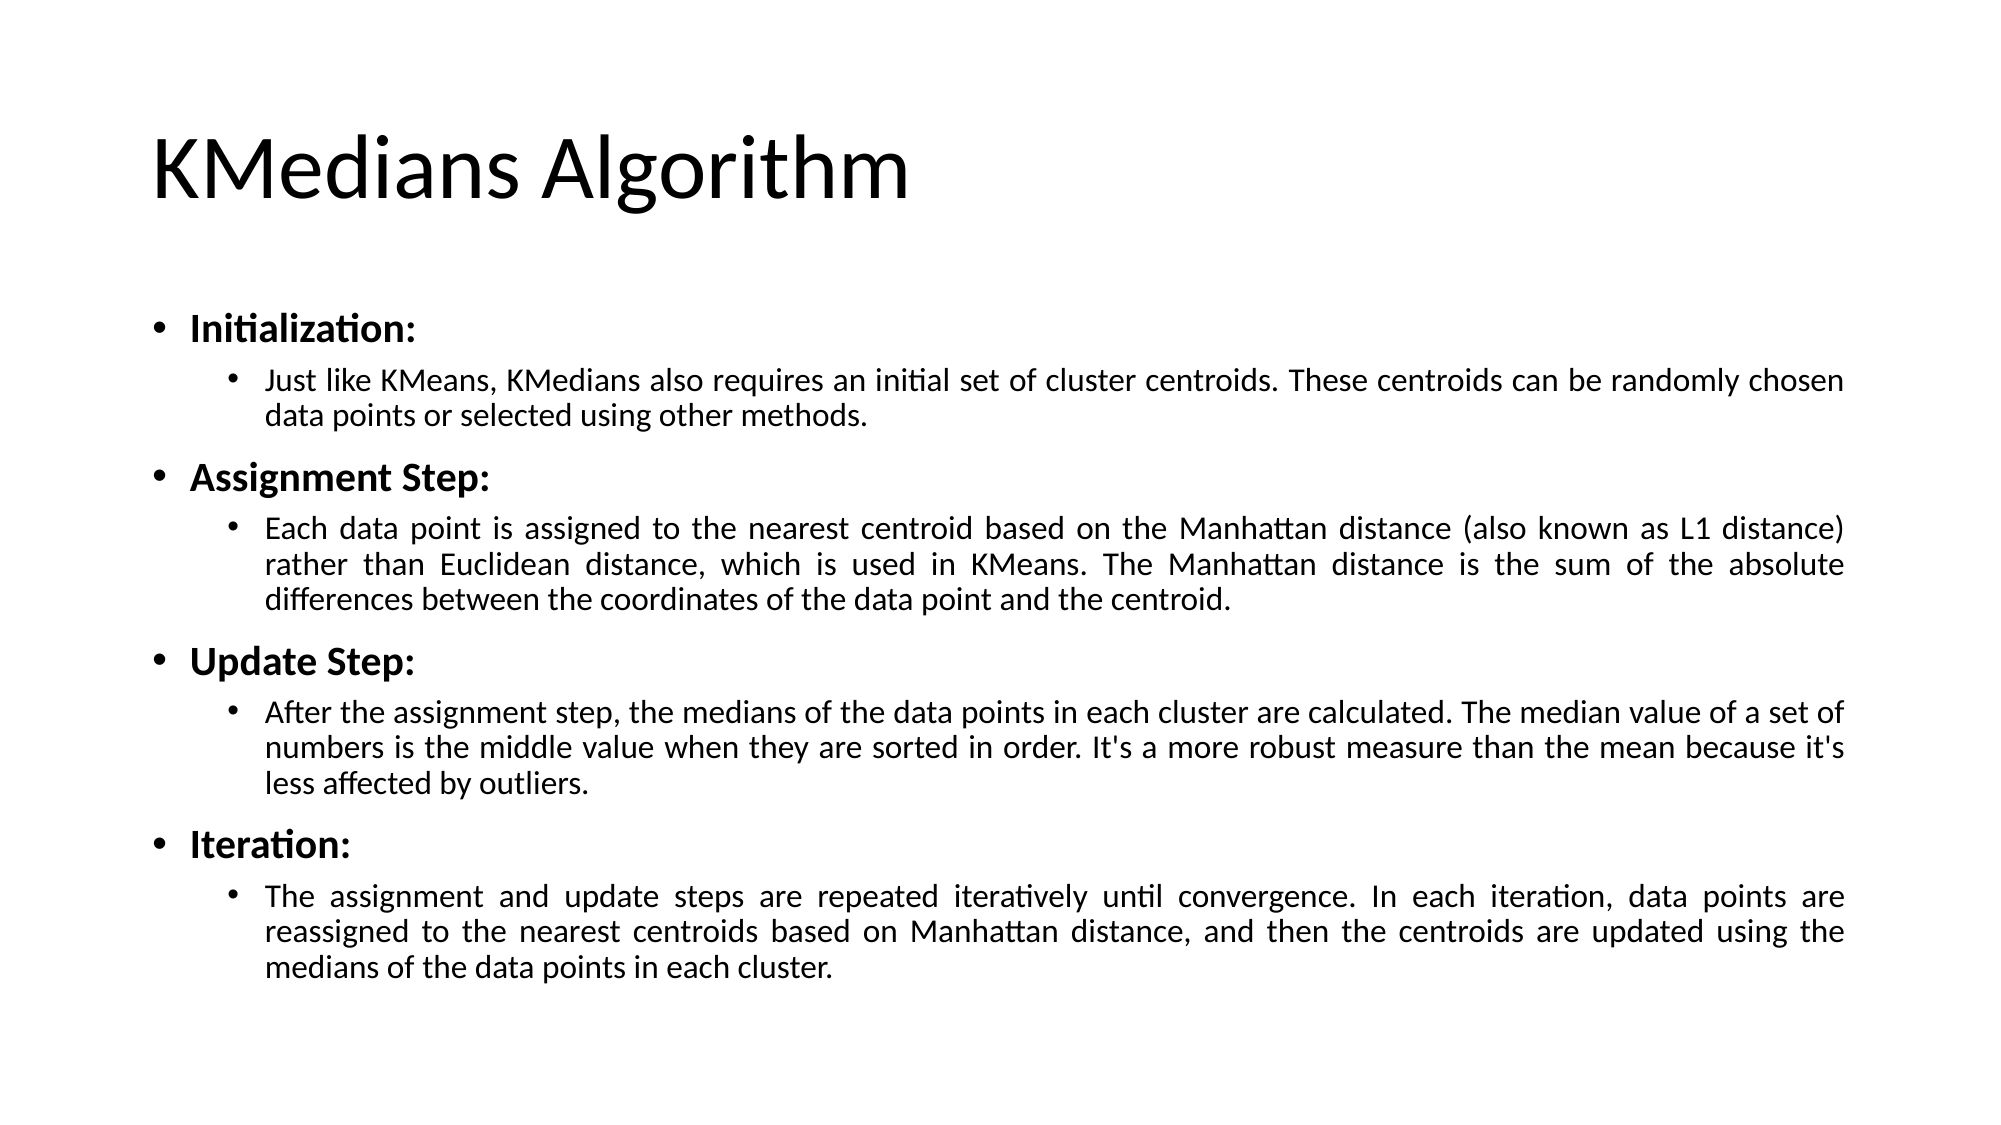

# KMedians Algorithm
Initialization:
Just like KMeans, KMedians also requires an initial set of cluster centroids. These centroids can be randomly chosen data points or selected using other methods.
Assignment Step:
Each data point is assigned to the nearest centroid based on the Manhattan distance (also known as L1 distance) rather than Euclidean distance, which is used in KMeans. The Manhattan distance is the sum of the absolute differences between the coordinates of the data point and the centroid.
Update Step:
After the assignment step, the medians of the data points in each cluster are calculated. The median value of a set of numbers is the middle value when they are sorted in order. It's a more robust measure than the mean because it's less affected by outliers.
Iteration:
The assignment and update steps are repeated iteratively until convergence. In each iteration, data points are reassigned to the nearest centroids based on Manhattan distance, and then the centroids are updated using the medians of the data points in each cluster.